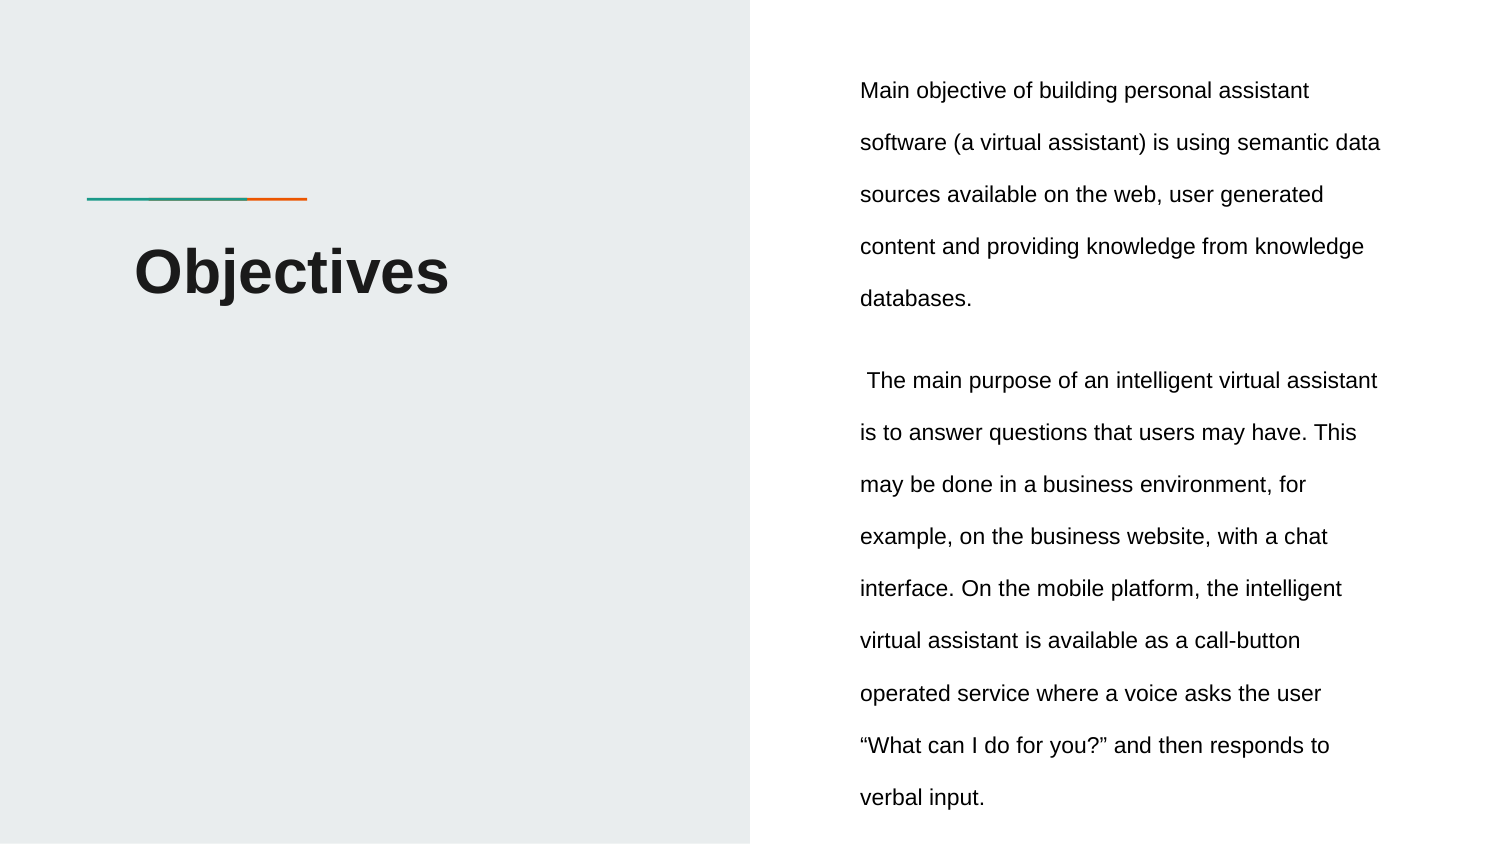

Main objective of building personal assistant software (a virtual assistant) is using semantic data sources available on the web, user generated content and providing knowledge from knowledge databases.
 The main purpose of an intelligent virtual assistant is to answer questions that users may have. This may be done in a business environment, for example, on the business website, with a chat interface. On the mobile platform, the intelligent virtual assistant is available as a call-button operated service where a voice asks the user “What can I do for you?” and then responds to verbal input.
# Objectives